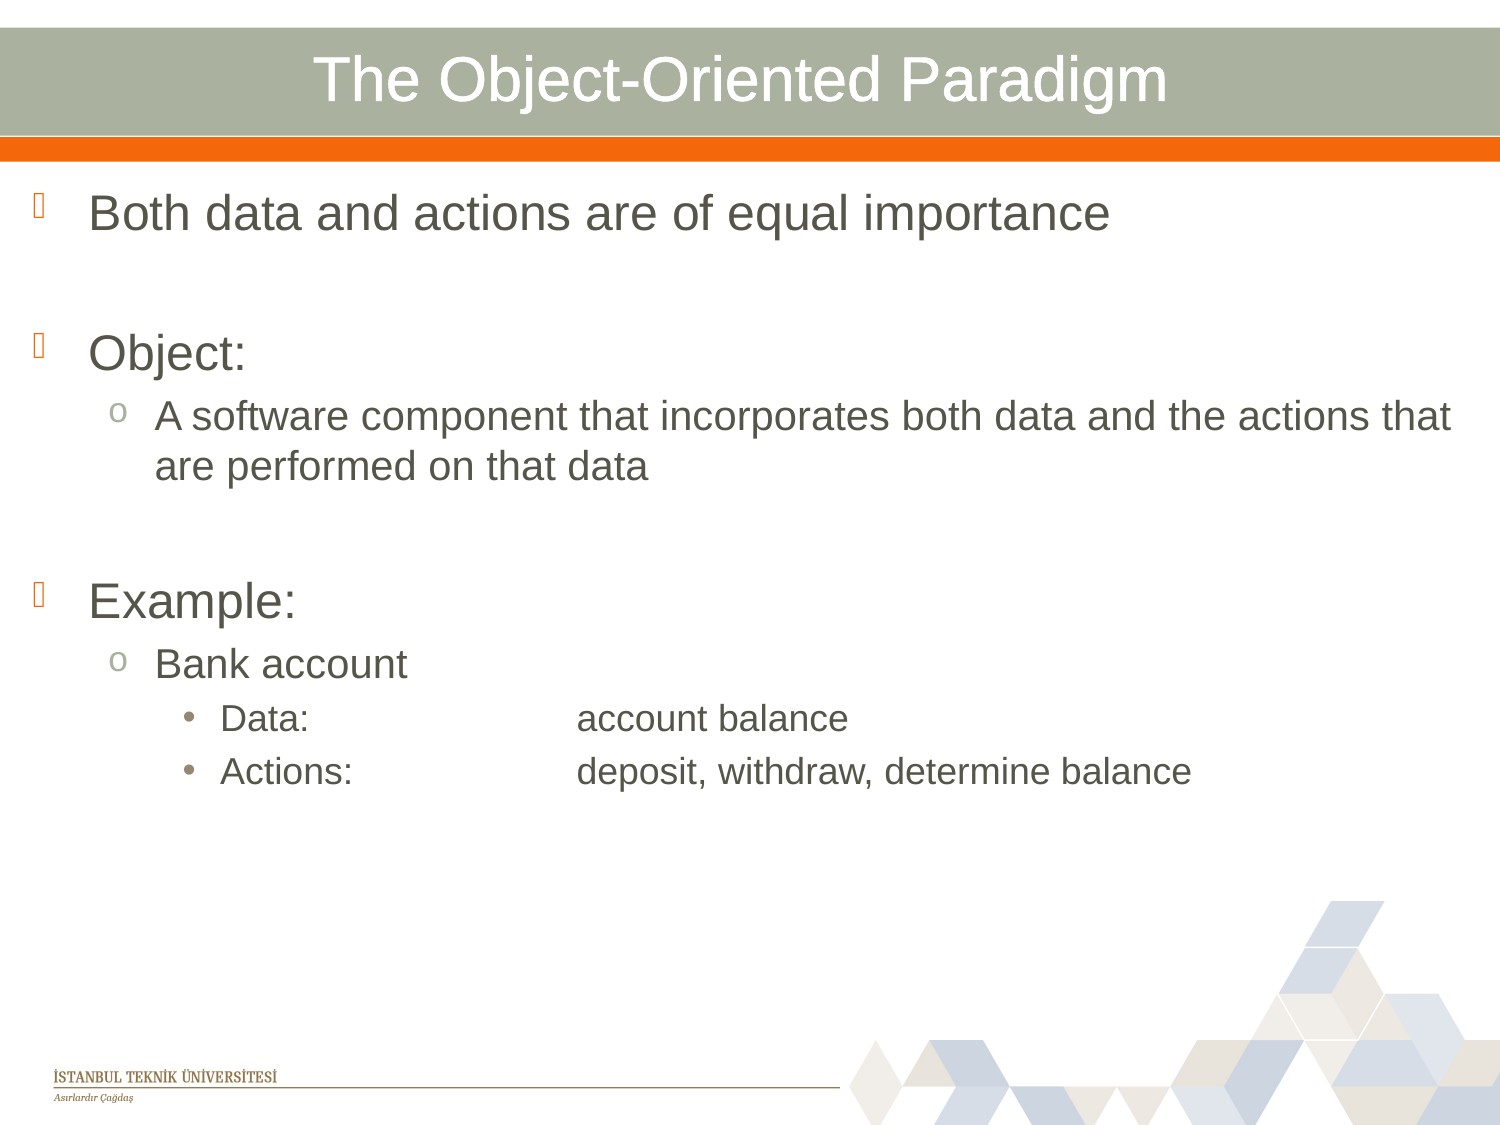

# The Object-Oriented Paradigm
Both data and actions are of equal importance

Object:
A software component that incorporates both data and the actions that are performed on that data

Example:
Bank account
Data:	account balance
Actions: 	deposit, withdraw, determine balance